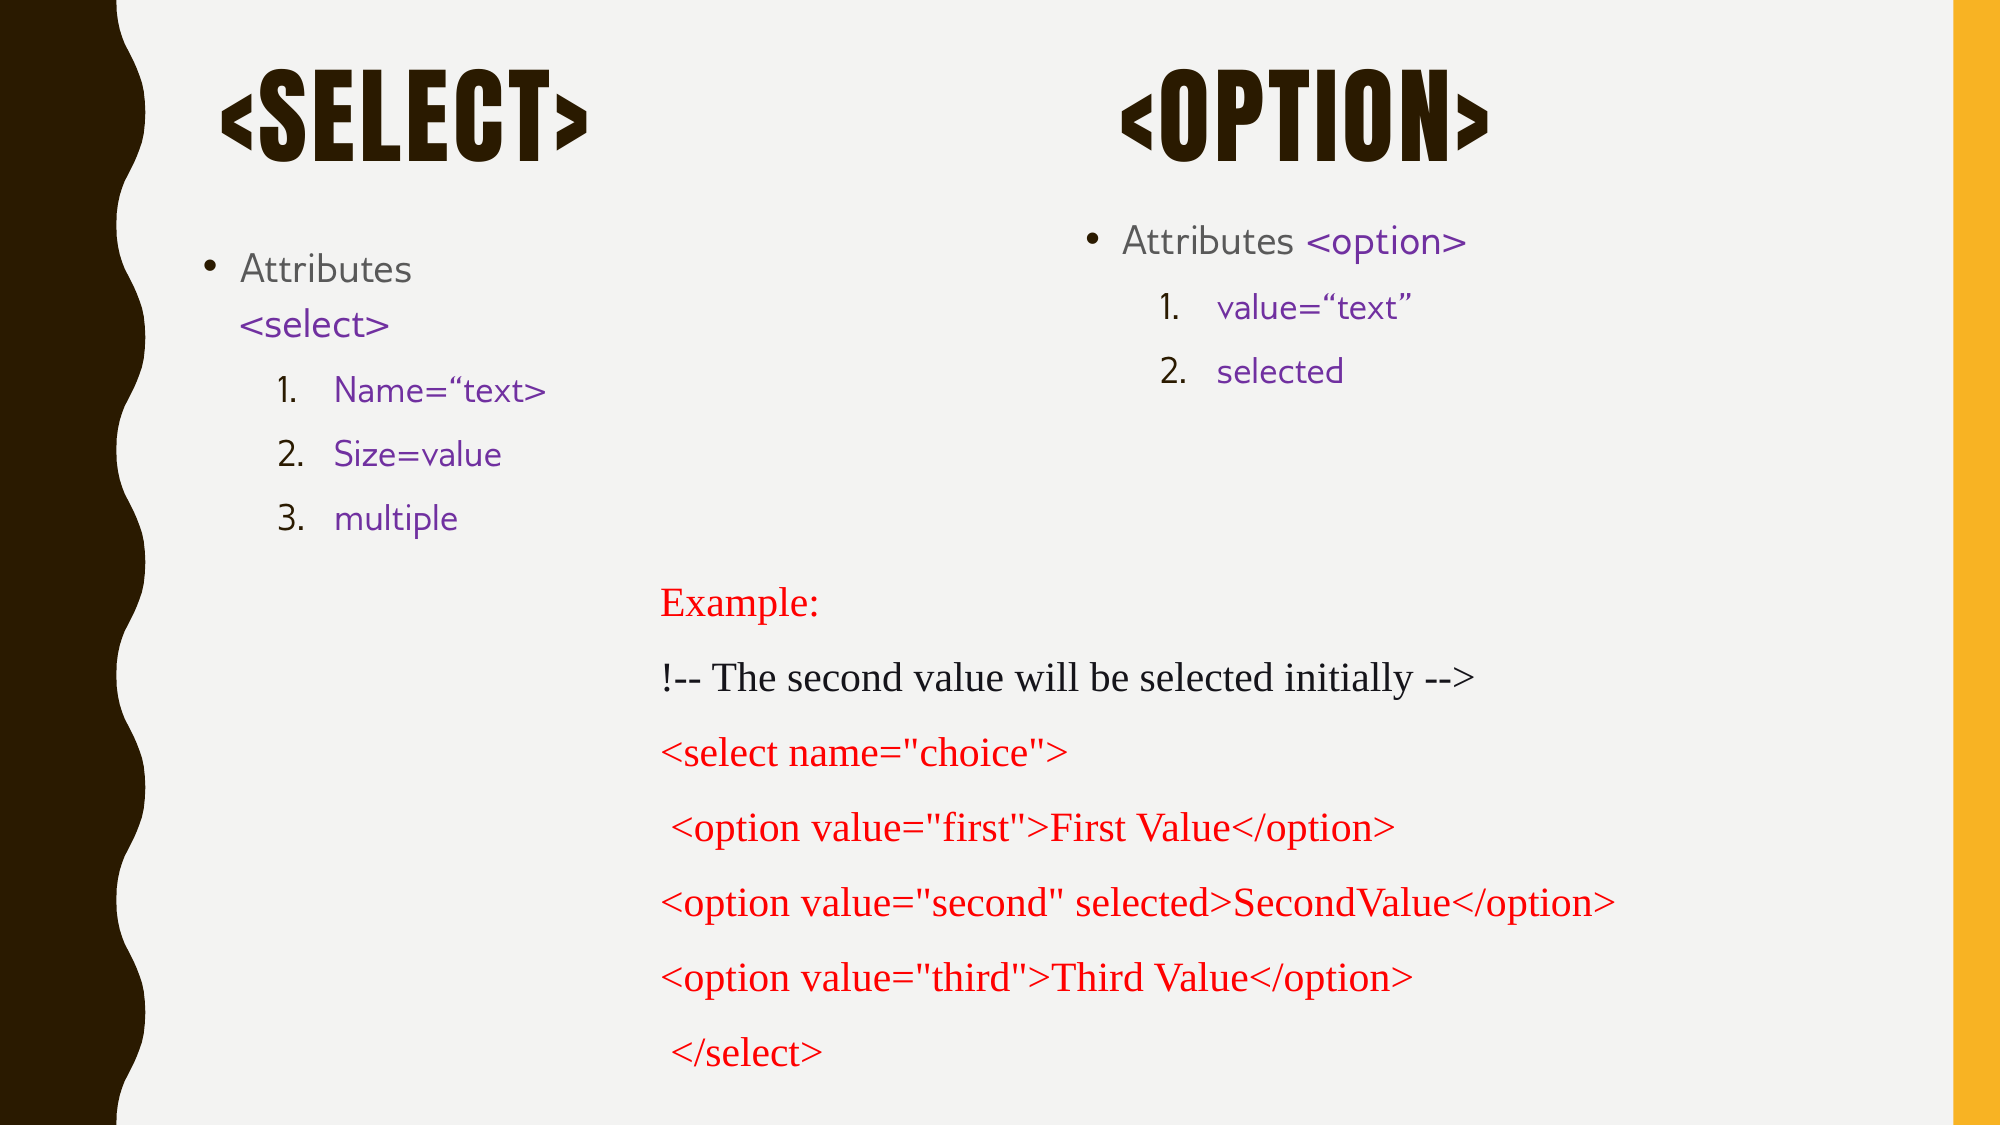

# <select>				<option>
Attributes <option>
value=“text”
selected
Attributes  <select>
Name=“text>
Size=value
multiple
Example:
!-- The second value will be selected initially -->
<select name="choice">
 <option value="first">First Value</option>
<option value="second" selected>SecondValue</option> <option value="third">Third Value</option>
 </select>